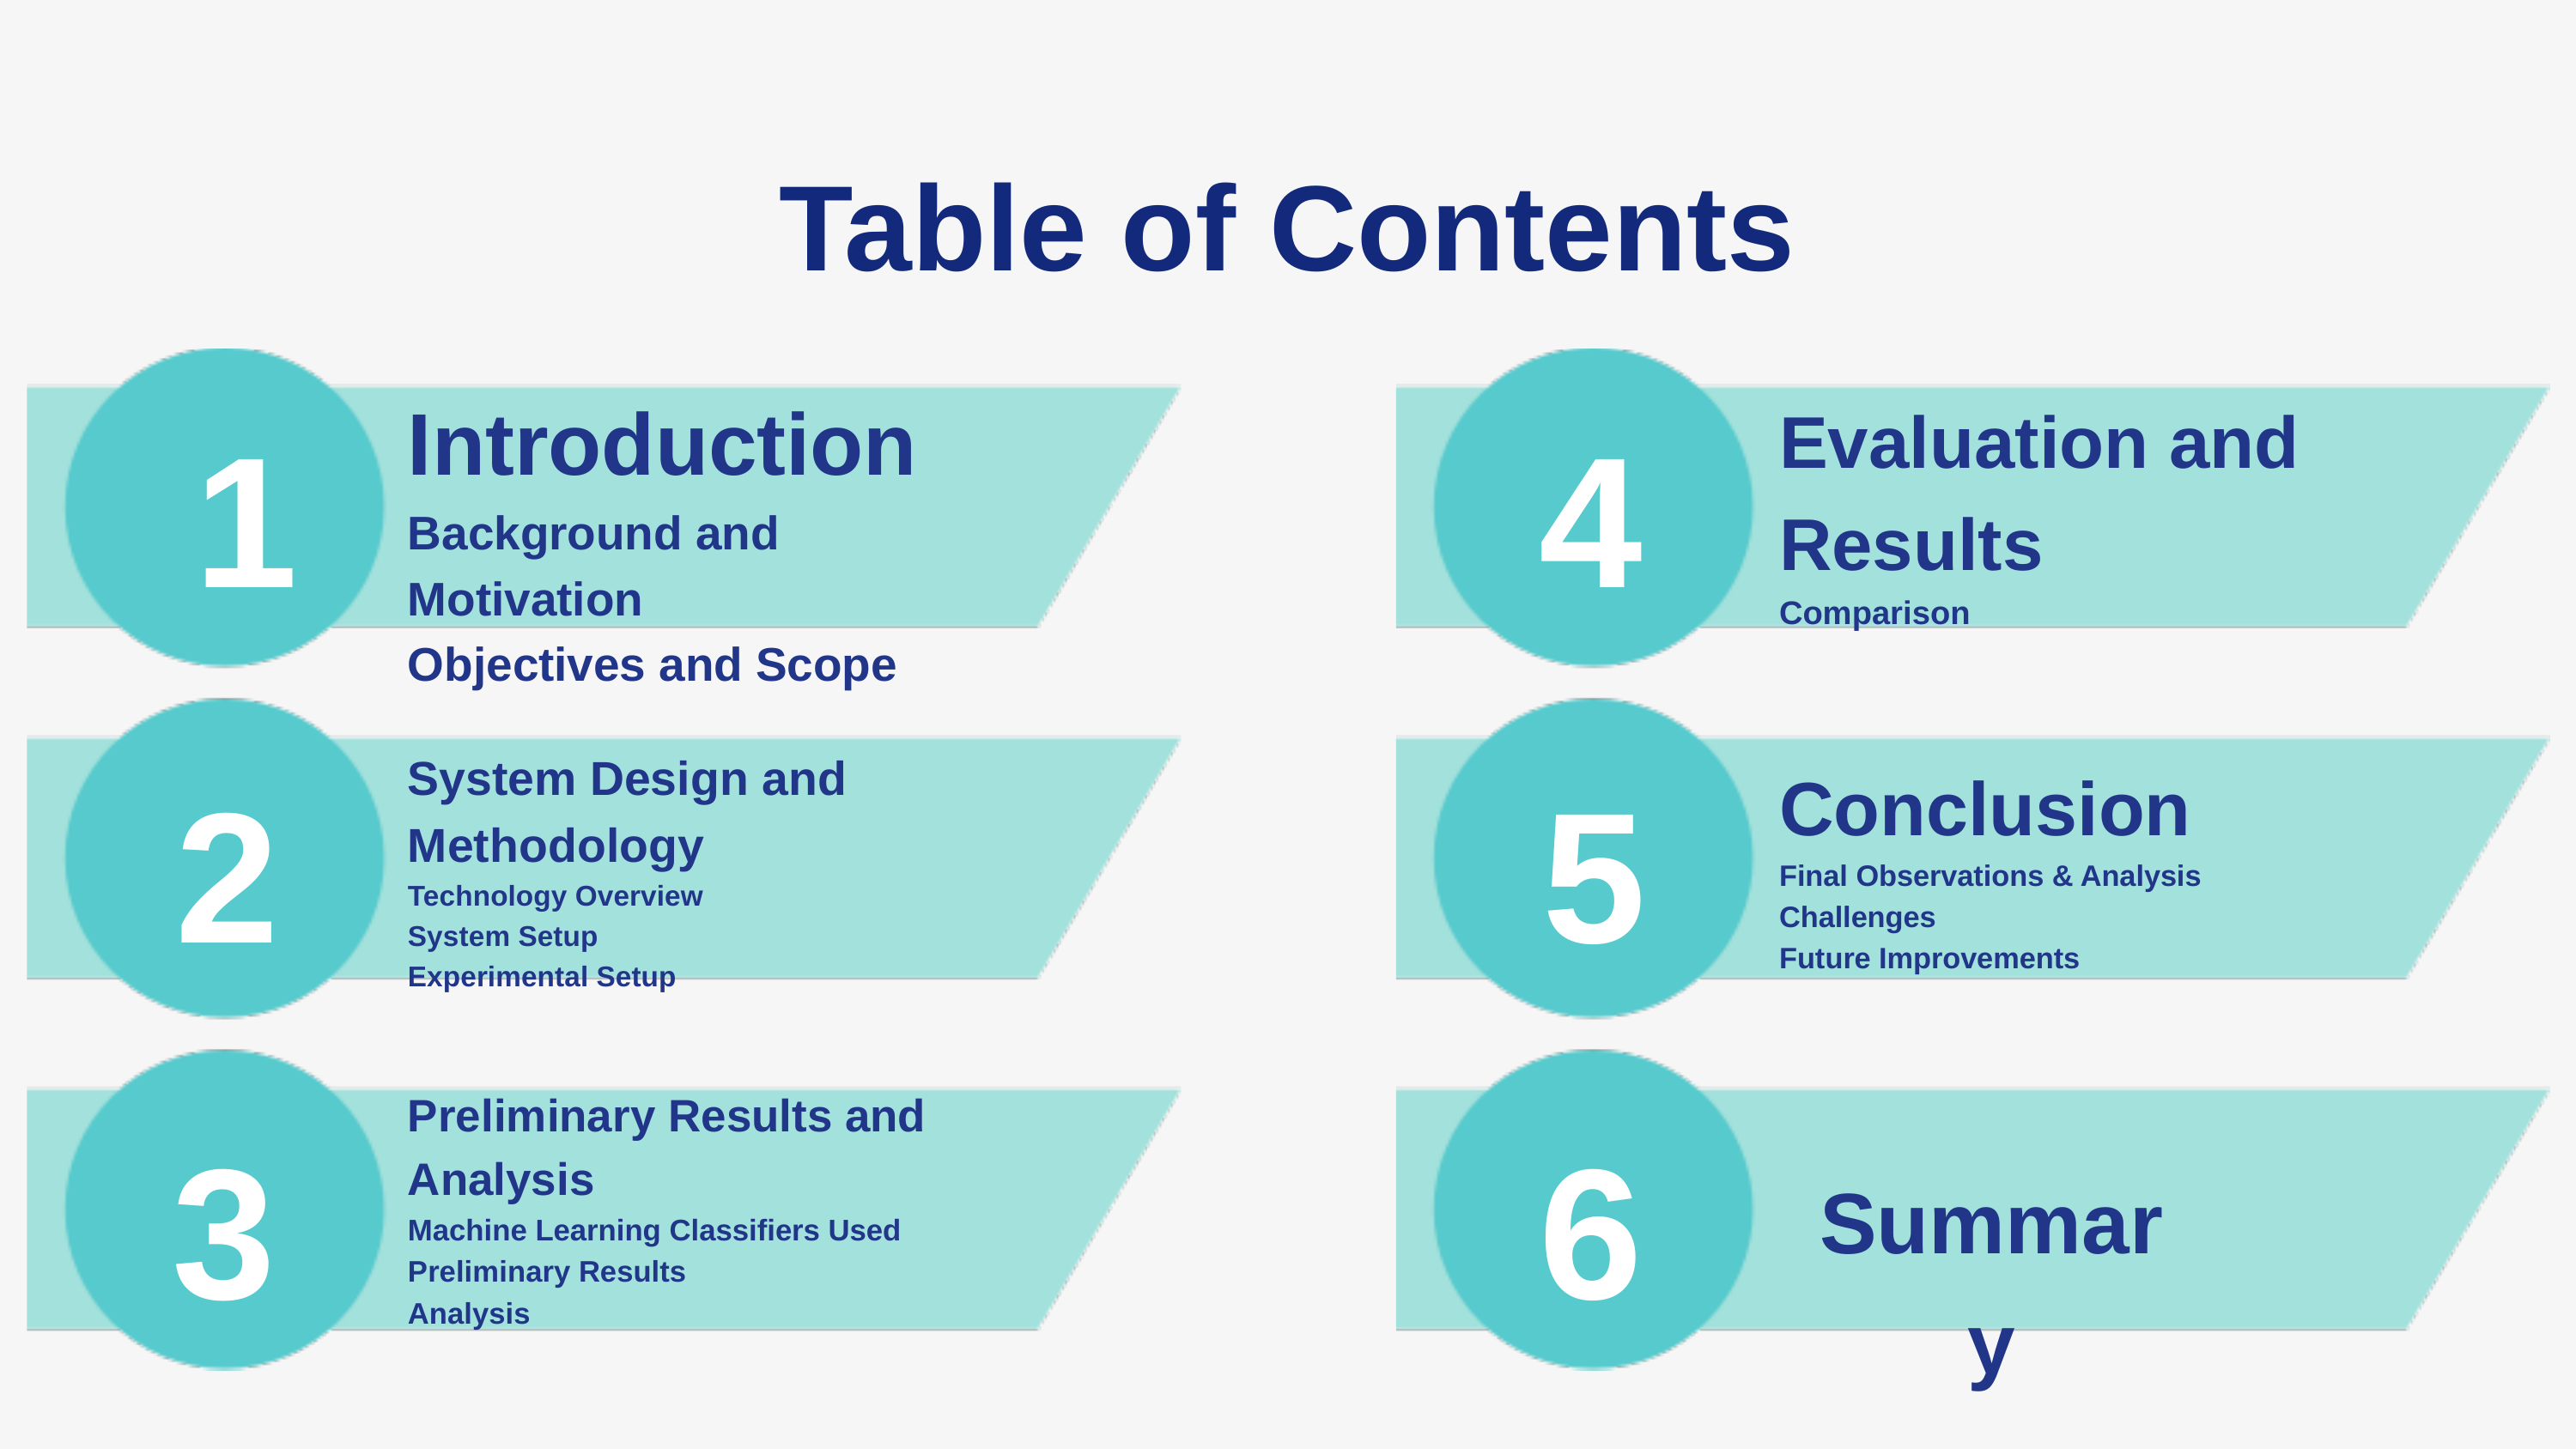

Table of Contents

1
4
Introduction
Background and Motivation
Objectives and Scope
Evaluation and  Results
Comparison
2
5
System Design and Methodology
Technology Overview
System Setup
Experimental Setup
Conclusion
Final Observations & Analysis
Challenges
Future Improvements

3
6
Preliminary Results and Analysis
Machine Learning Classifiers Used
Preliminary Results
Analysis
Summary